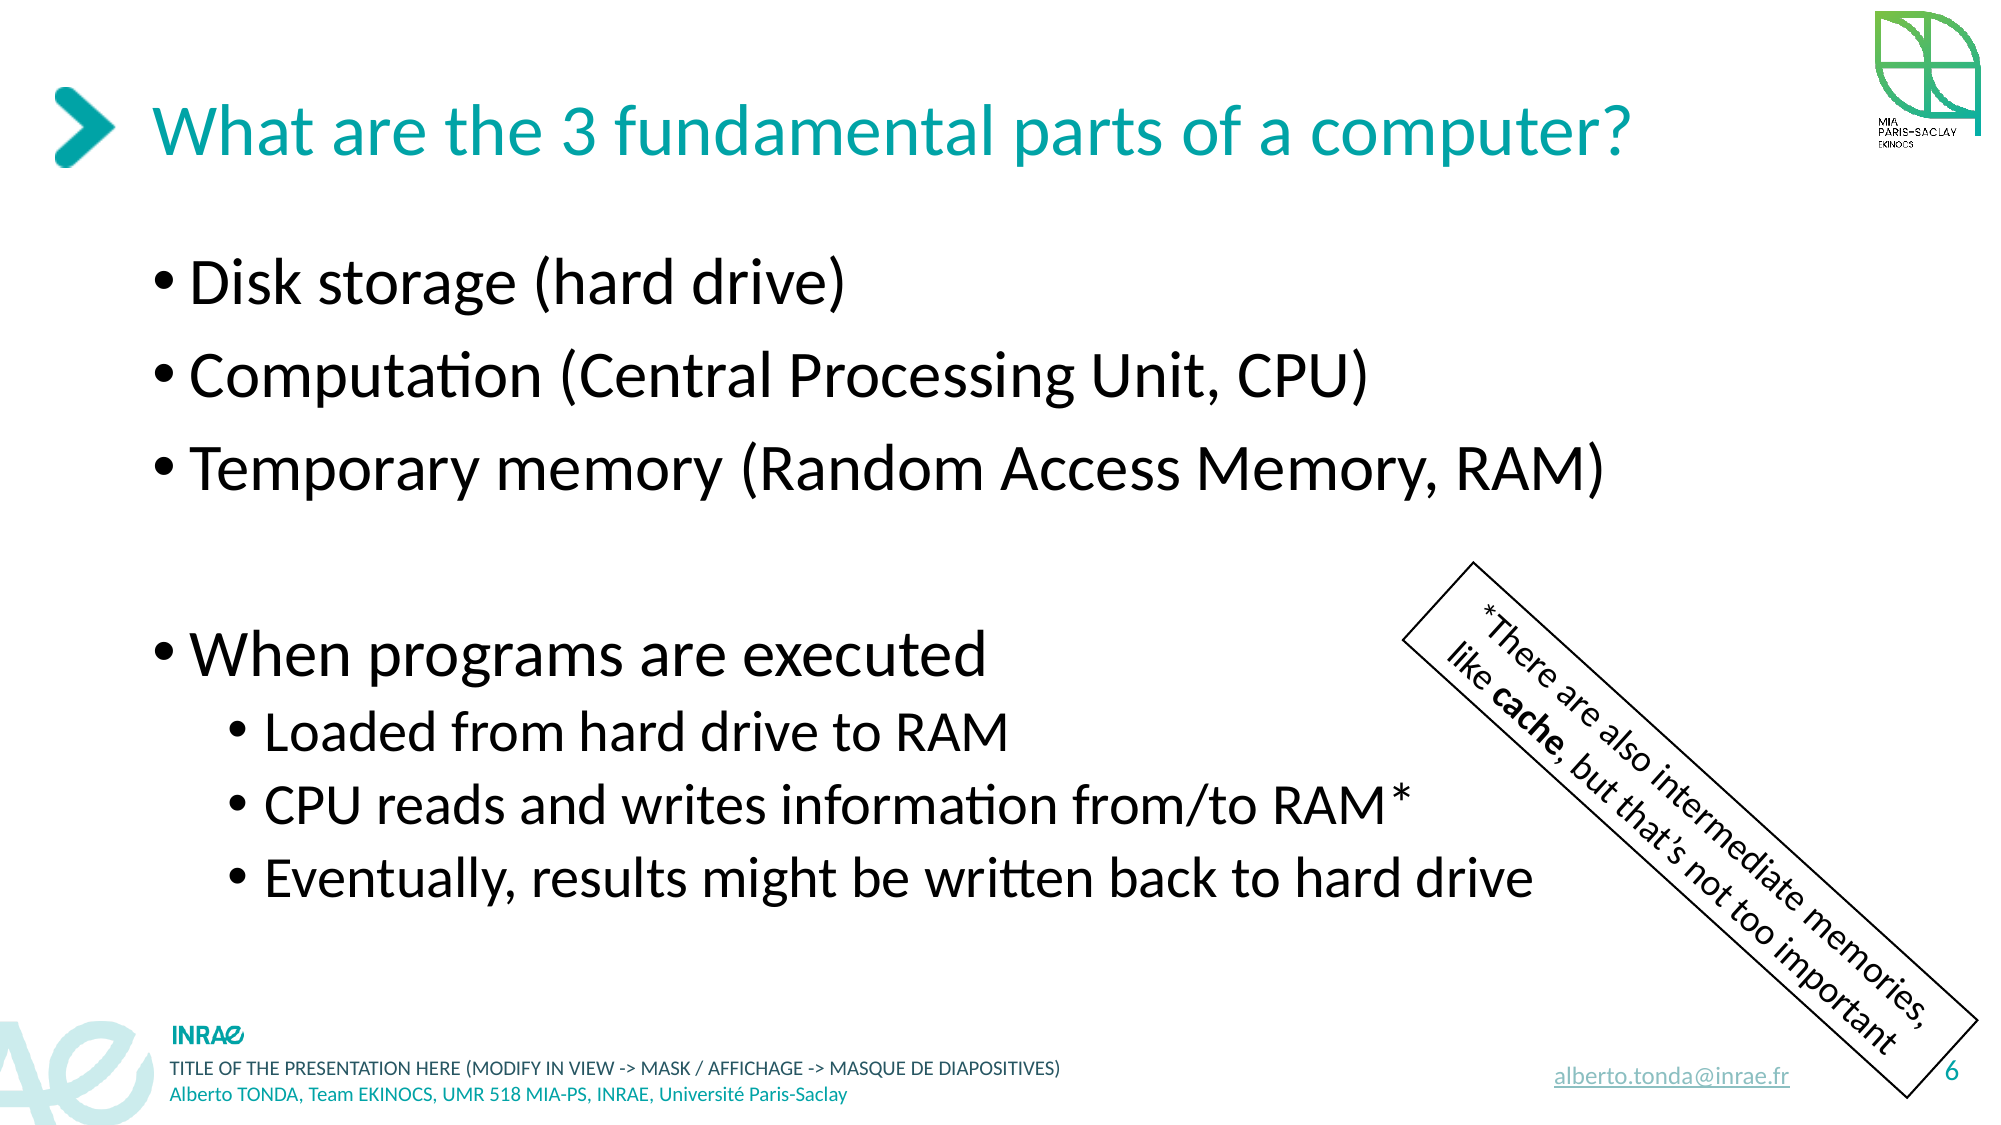

# What are the 3 fundamental parts of a computer?
Disk storage (hard drive)
Computation (Central Processing Unit, CPU)
Temporary memory (Random Access Memory, RAM)

When programs are executed
Loaded from hard drive to RAM
CPU reads and writes information from/to RAM*
Eventually, results might be written back to hard drive
*There are also intermediate memories, like cache, but that’s not too important
6
alberto.tonda@inrae.fr